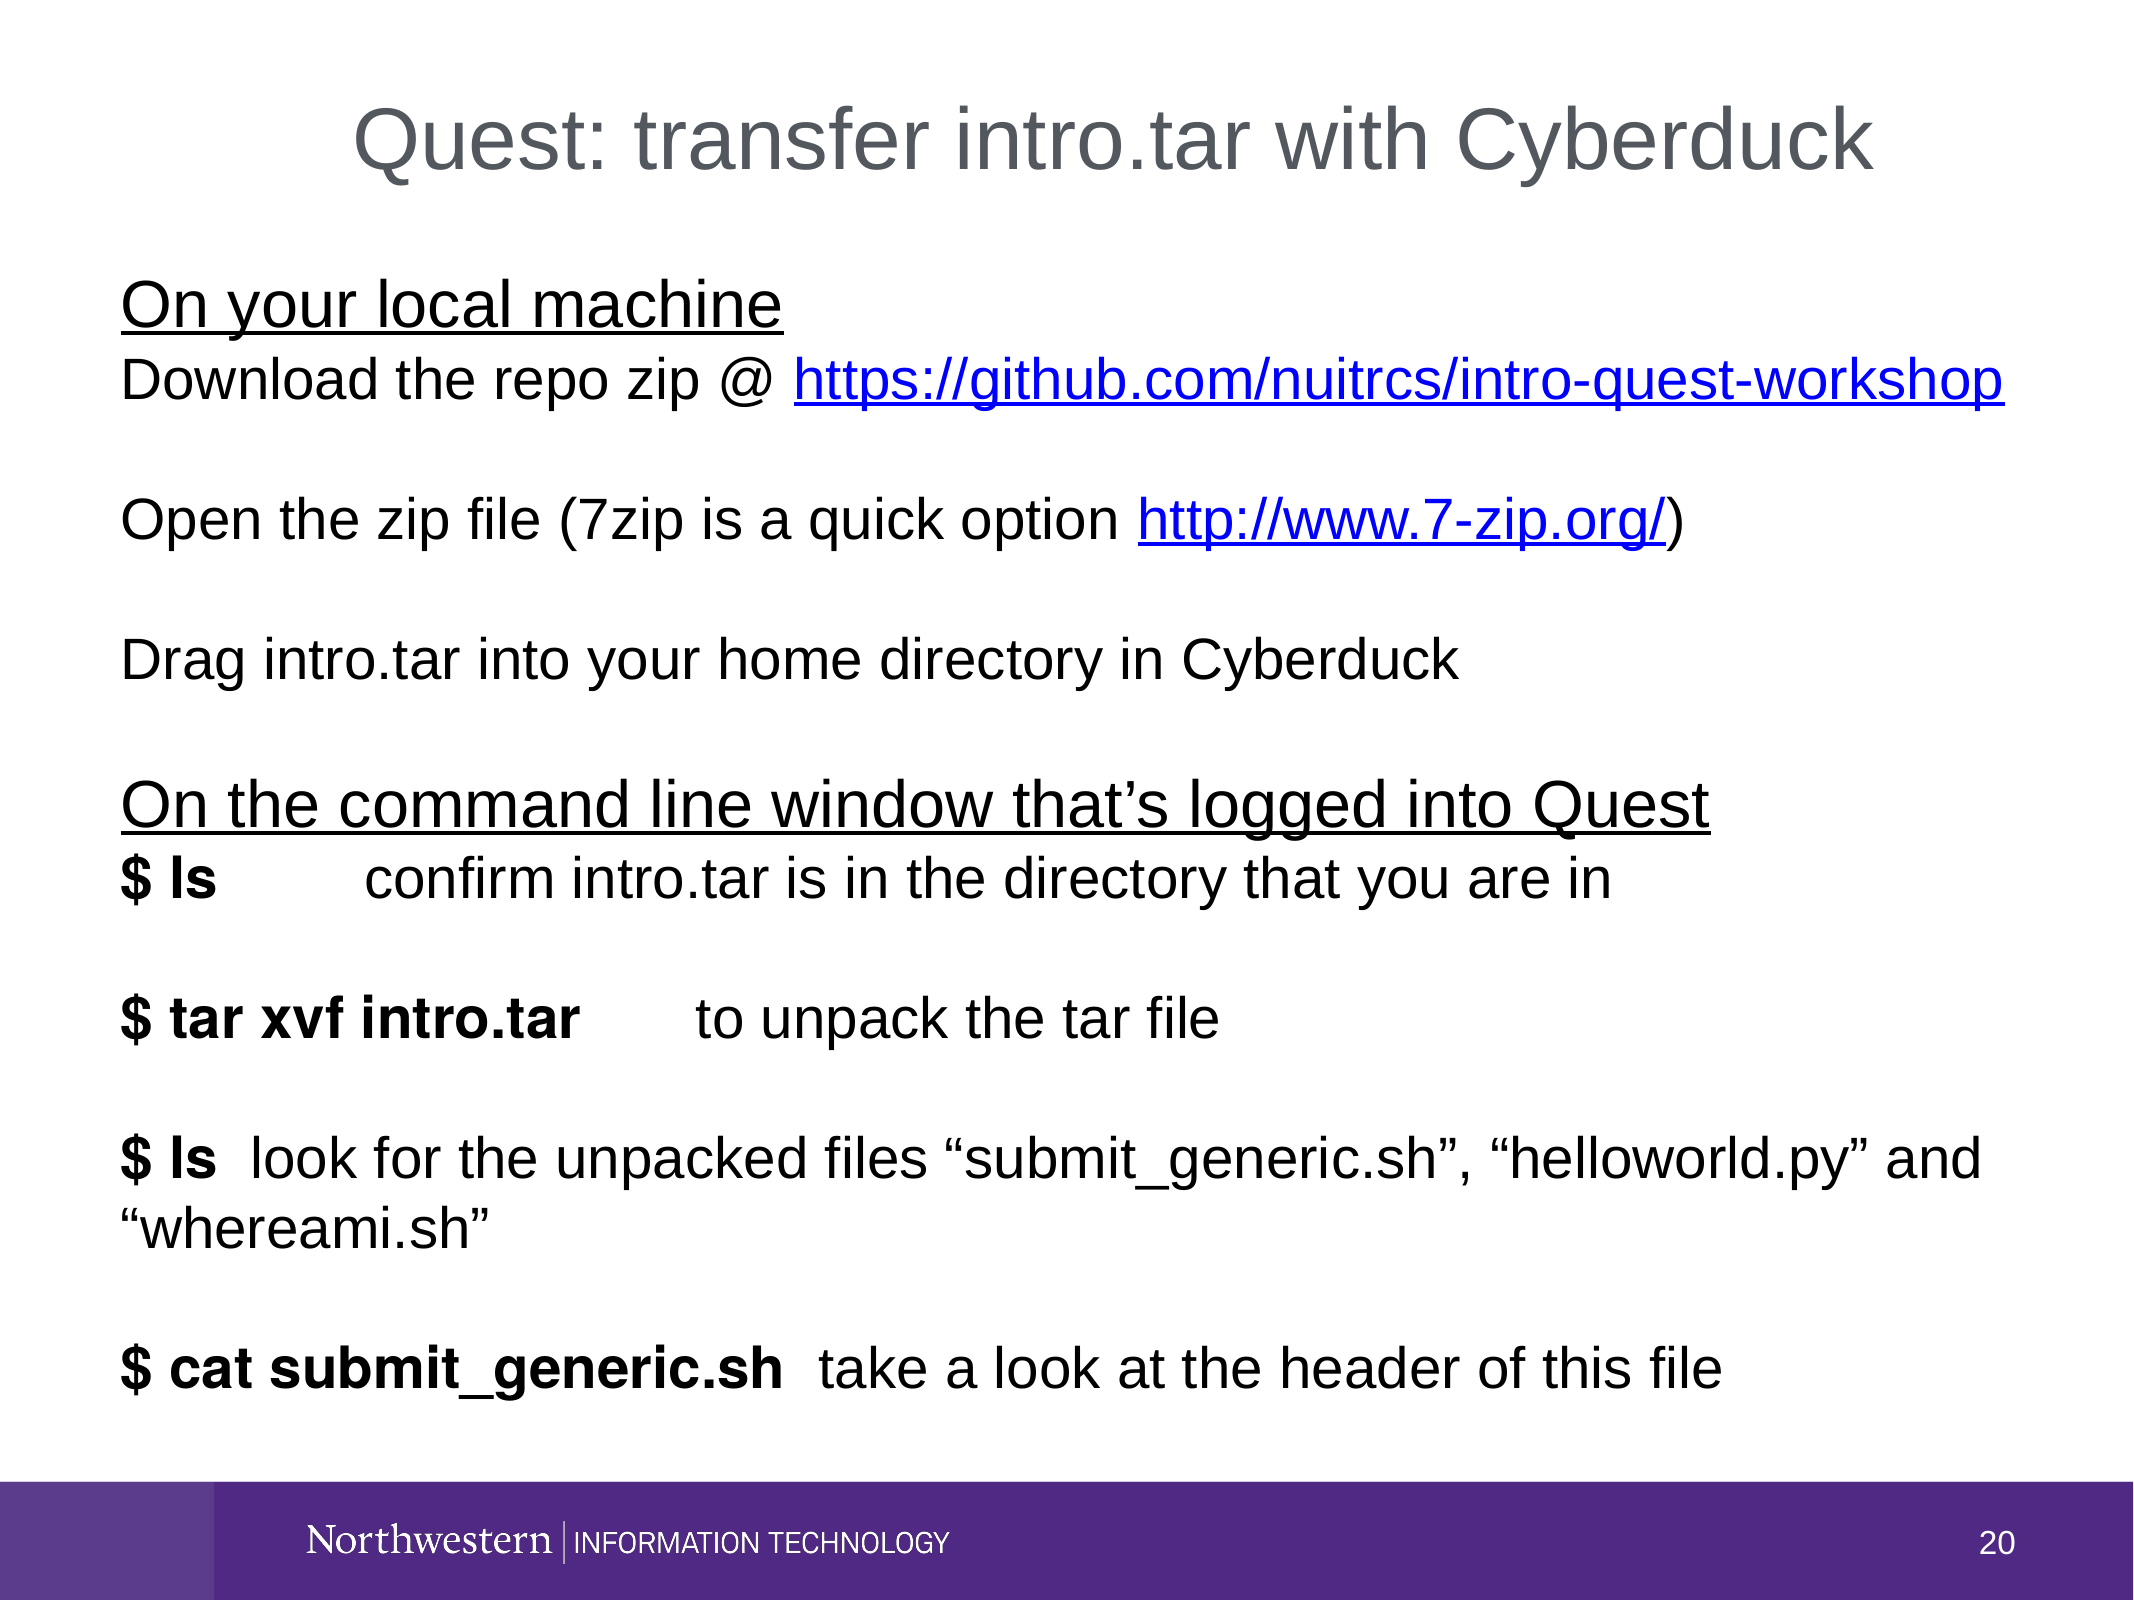

Quest: transfer intro.tar with Cyberduck
On your local machine
Download the repo zip @ https://github.com/nuitrcs/intro-quest-workshop

Open the zip file (7zip is a quick option http://www.7-zip.org/)

Drag intro.tar into your home directory in Cyberduck

On the command line window that’s logged into Quest
$ ls         confirm intro.tar is in the directory that you are in

$ tar xvf intro.tar       to unpack the tar file

$ ls  look for the unpacked files “submit_generic.sh”, “helloworld.py” and “whereami.sh”

$ cat submit_generic.sh  take a look at the header of this file
20